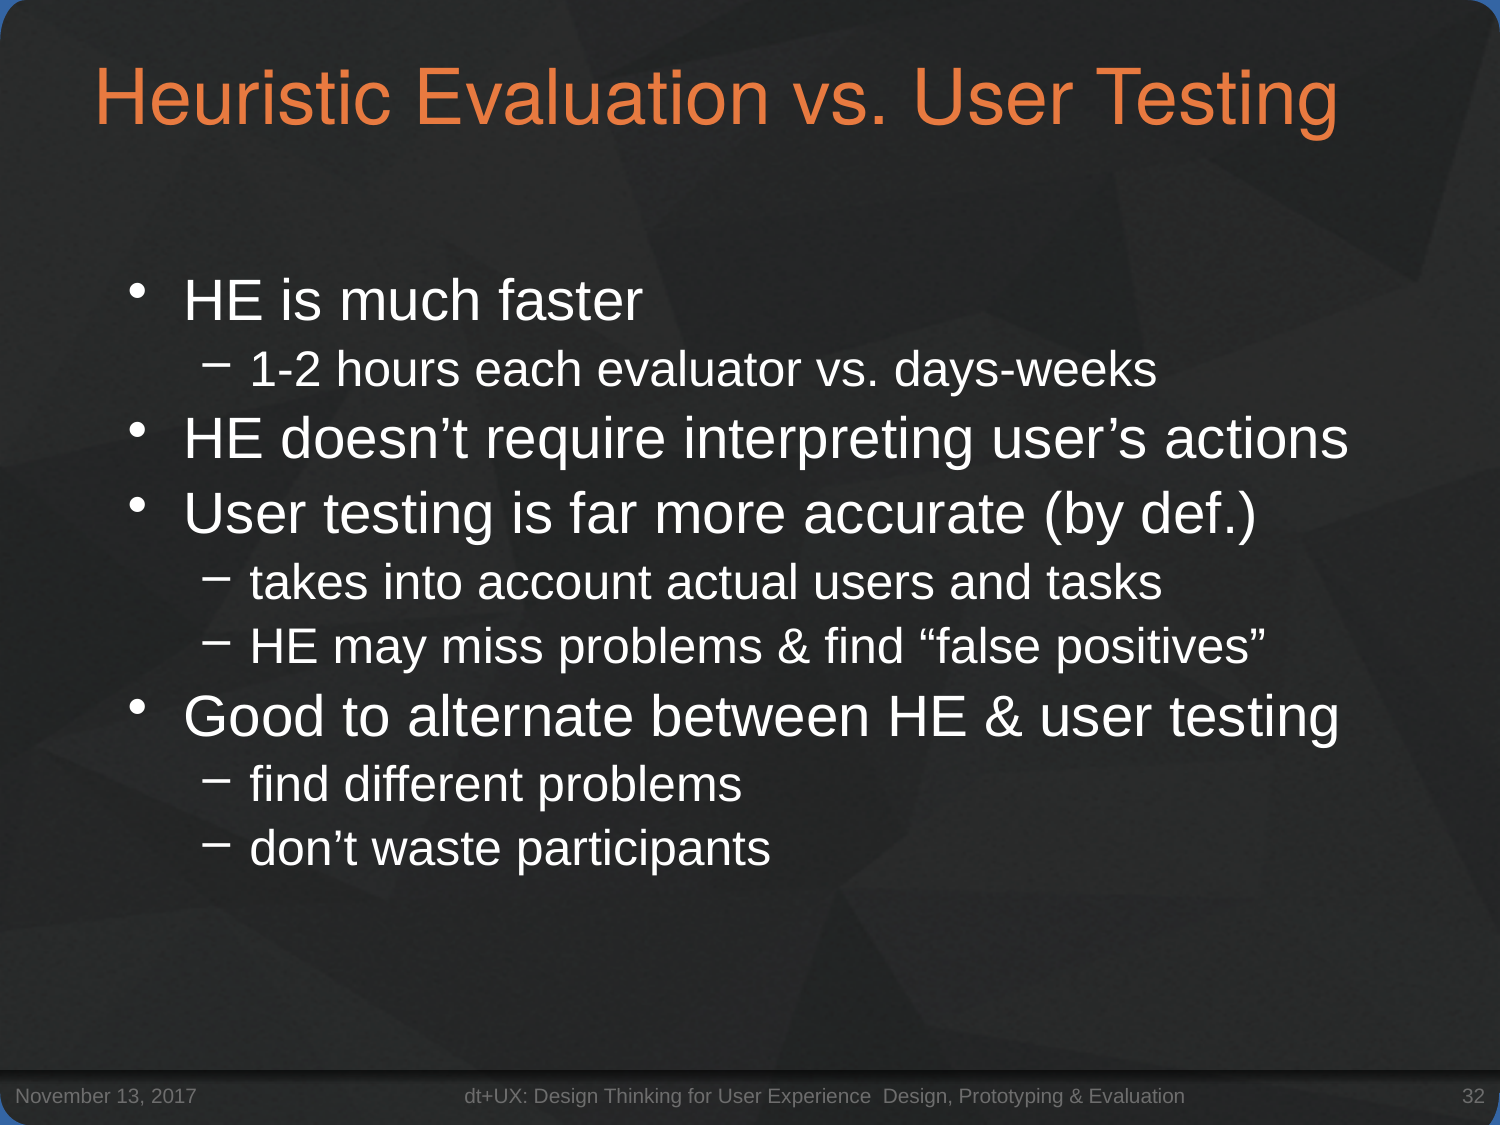

# Heuristic Evaluation vs. User Testing
HE is much faster
1-2 hours each evaluator vs. days-weeks
HE doesn’t require interpreting user’s actions
User testing is far more accurate (by def.)
takes into account actual users and tasks
HE may miss problems & find “false positives”
Good to alternate between HE & user testing
find different problems
don’t waste participants
November 13, 2017
dt+UX: Design Thinking for User Experience  Design, Prototyping & Evaluation
32